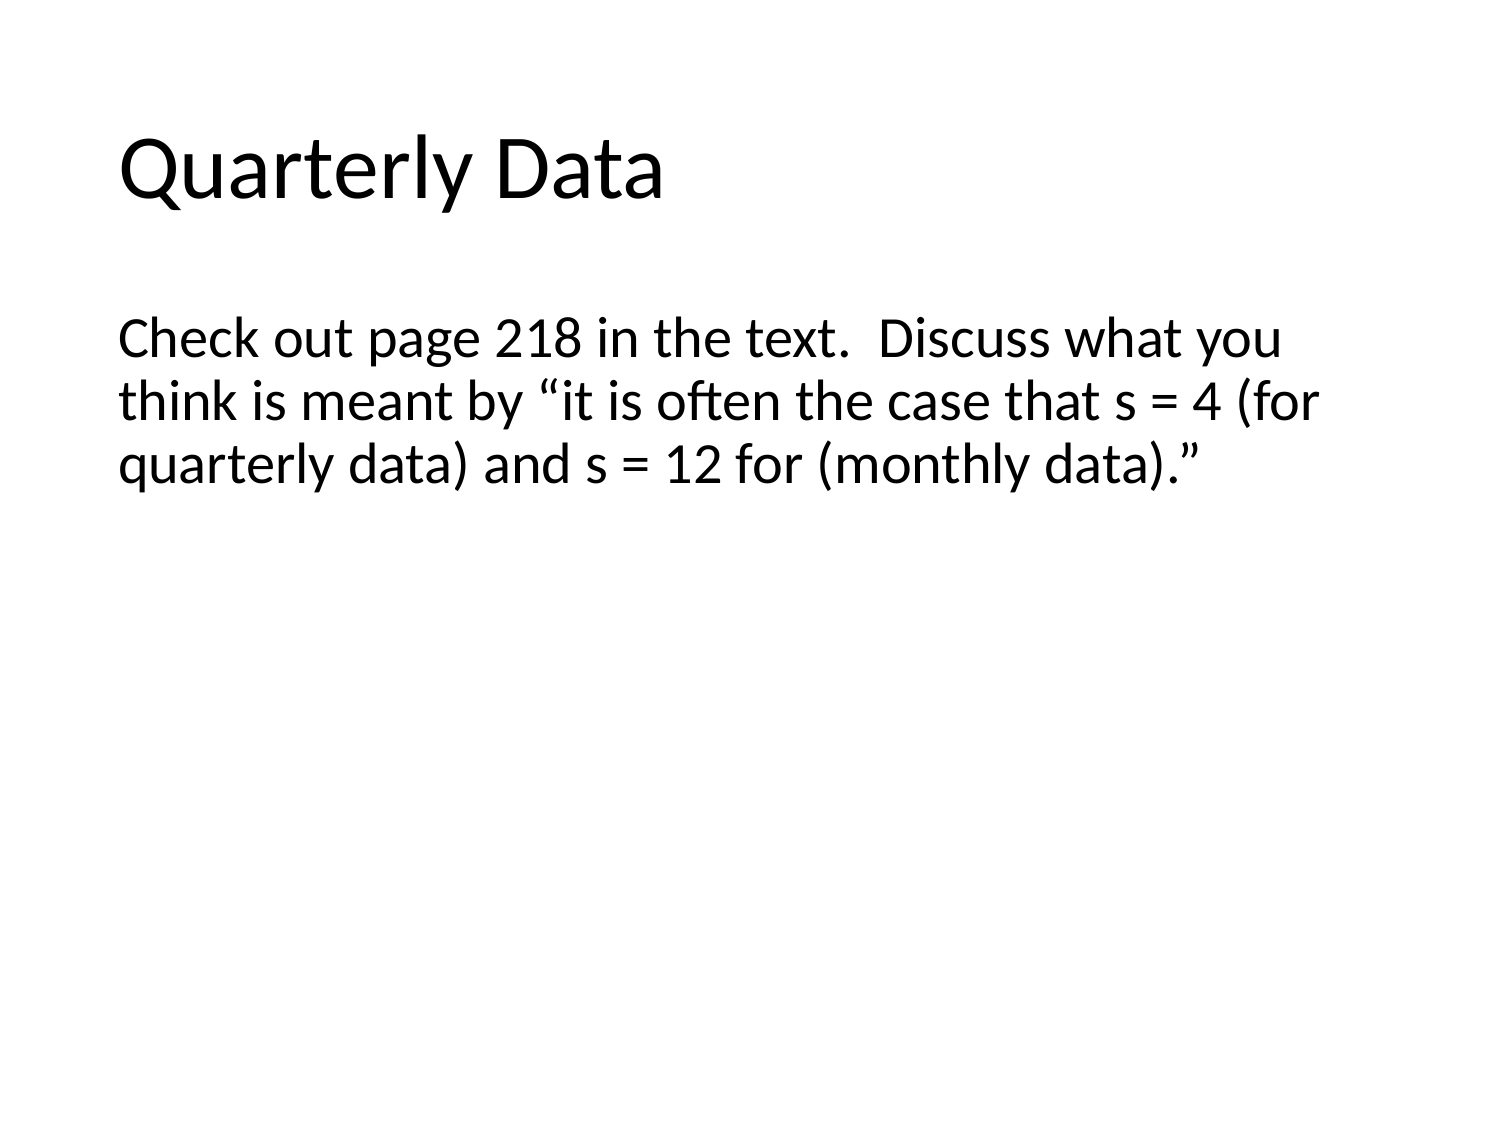

# Quarterly Data
Check out page 218 in the text.  Discuss what you think is meant by “it is often the case that s = 4 (for quarterly data) and s = 12 for (monthly data).”